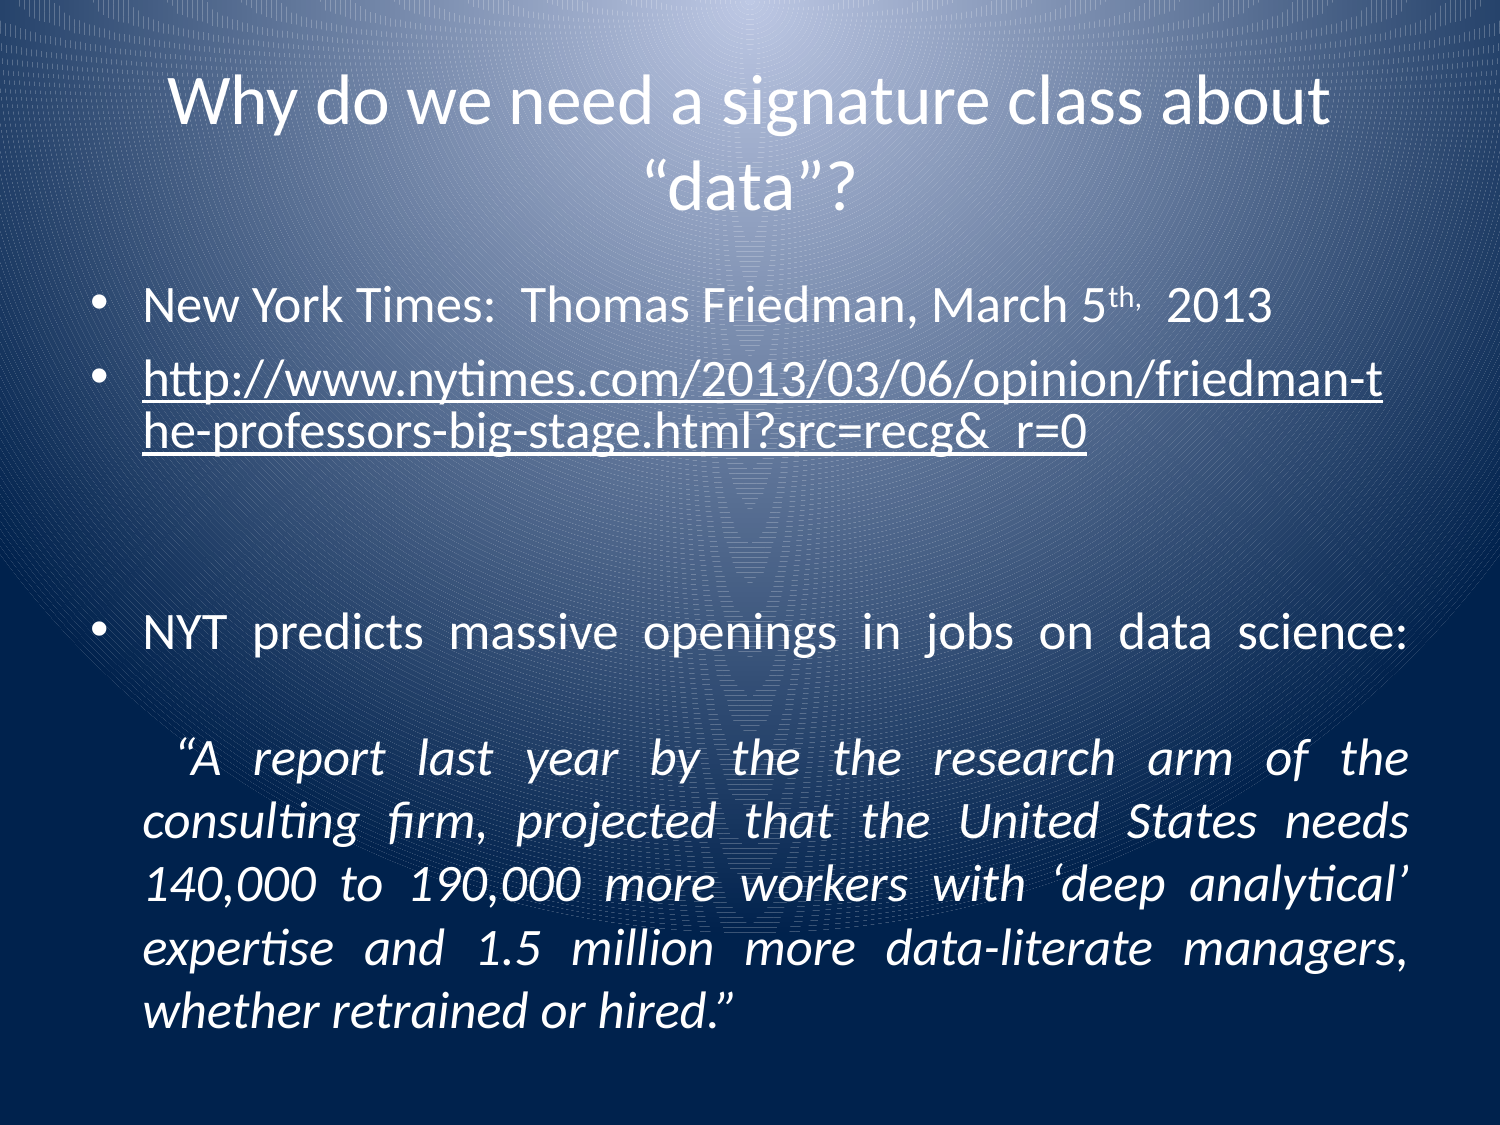

# Why do we need a signature class about “data”?
New York Times:  Thomas Friedman, March 5th,  2013
http://www.nytimes.com/2013/03/06/opinion/friedman-the-professors-big-stage.html?src=recg&_r=0
NYT predicts massive openings in jobs on data science:
 “A report last year by the the research arm of the consulting firm, projected that the United States needs 140,000 to 190,000 more workers with ‘deep analytical’ expertise and 1.5 million more data-literate managers, whether retrained or hired.”